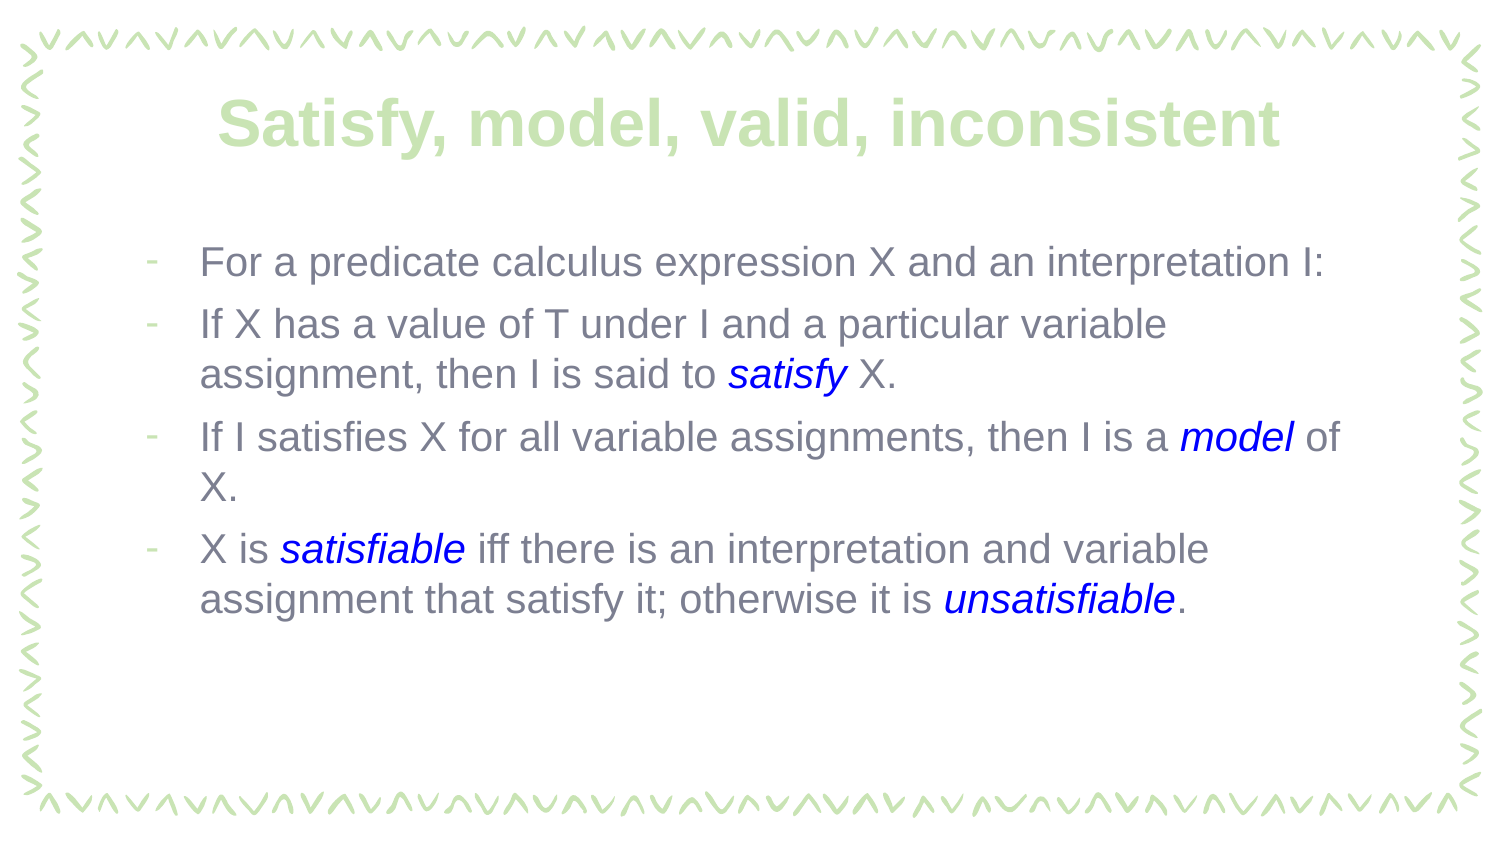

# Satisfy, model, valid, inconsistent
For a predicate calculus expression X and an interpretation I:
If X has a value of T under I and a particular variable assignment, then I is said to satisfy X.
If I satisfies X for all variable assignments, then I is a model of X.
X is satisfiable iff there is an interpretation and variable assignment that satisfy it; otherwise it is unsatisfiable.